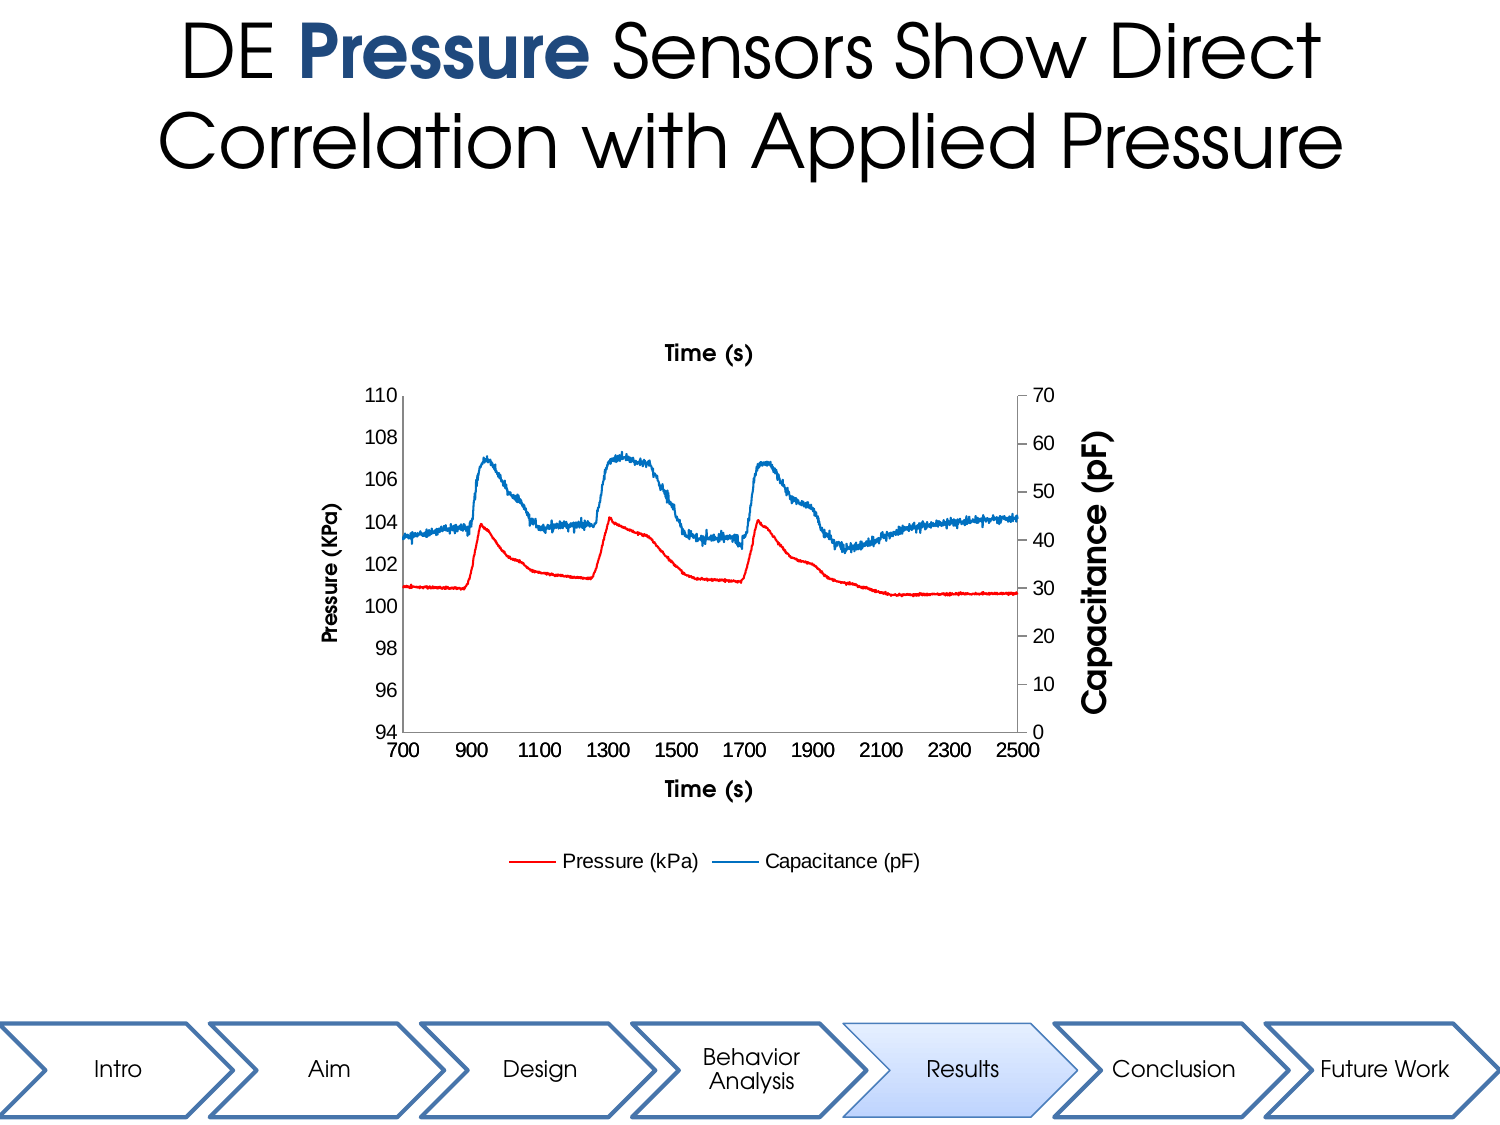

DE Pressure Sensors Show Direct Correlation with Applied Pressure

### Chart

| Category | Pressure (kPa) | Capacitance (pF) |
|---|---|---|
Intro
Aim
Design
Behavior Analysis
Results
Conclusion
Future Work